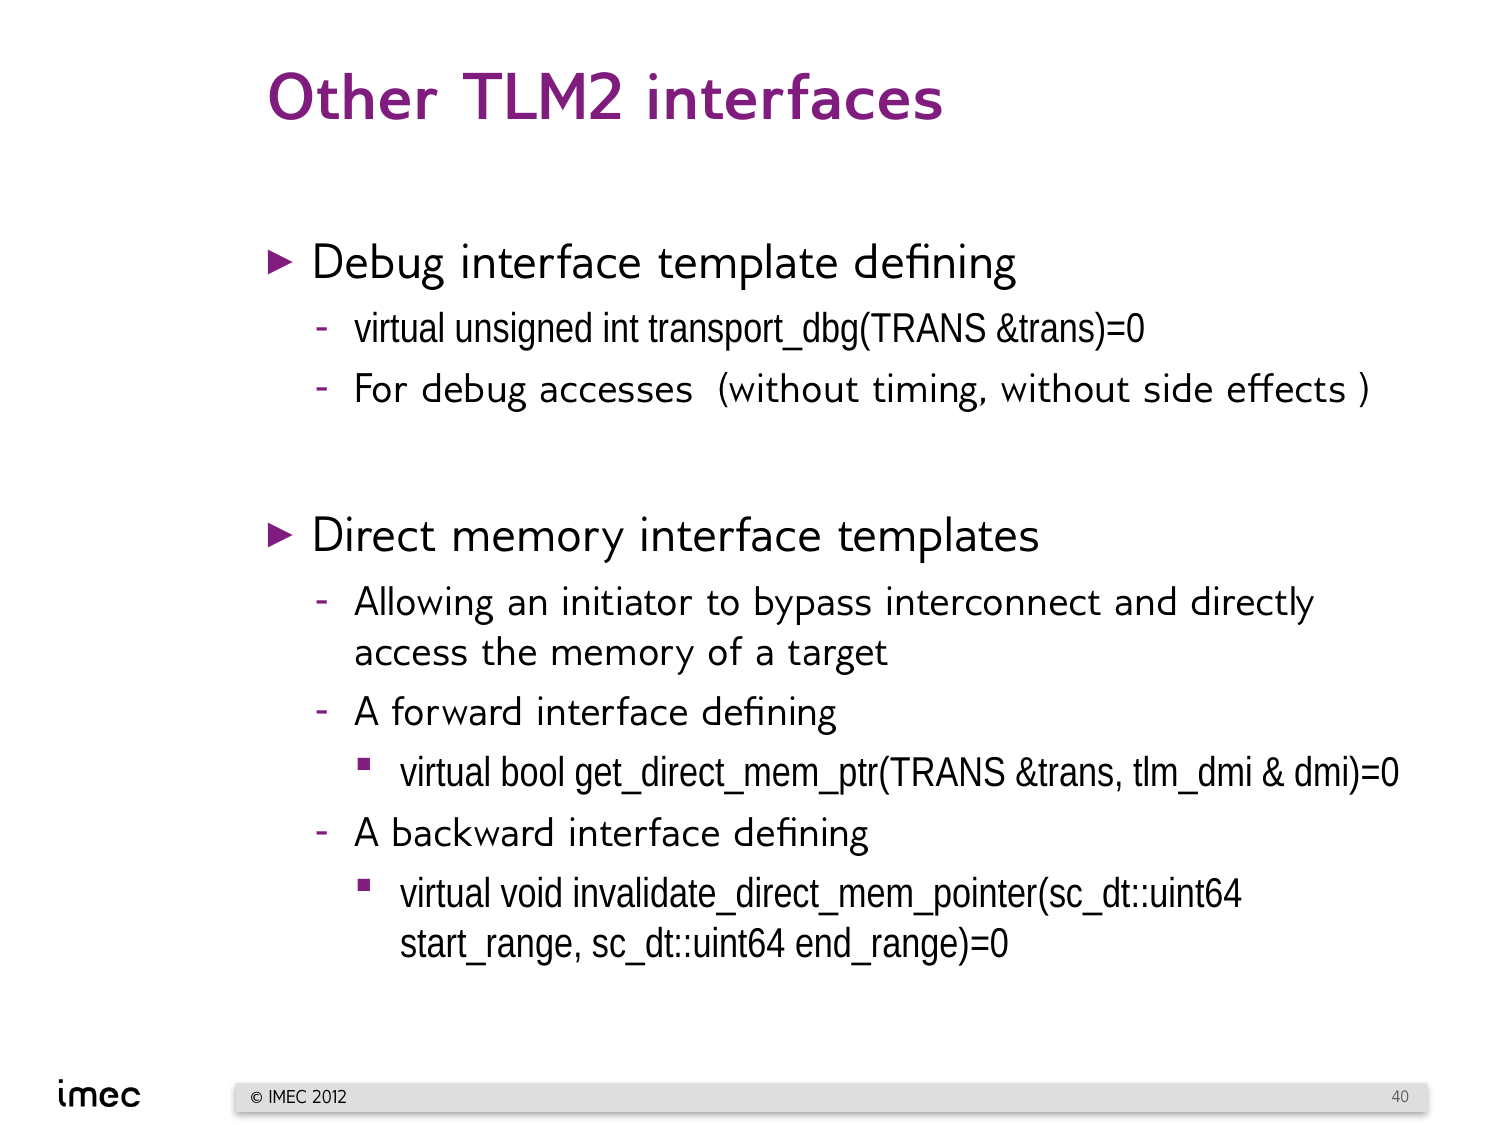

# Other TLM2 interfaces
Debug interface template defining
virtual unsigned int transport_dbg(TRANS &trans)=0
For debug accesses  (without timing, without side effects )

Direct memory interface templates
Allowing an initiator to bypass interconnect and directly access the memory of a target
A forward interface defining
virtual bool get_direct_mem_ptr(TRANS &trans, tlm_dmi & dmi)=0
A backward interface defining
virtual void invalidate_direct_mem_pointer(sc_dt::uint64 start_range, sc_dt::uint64 end_range)=0